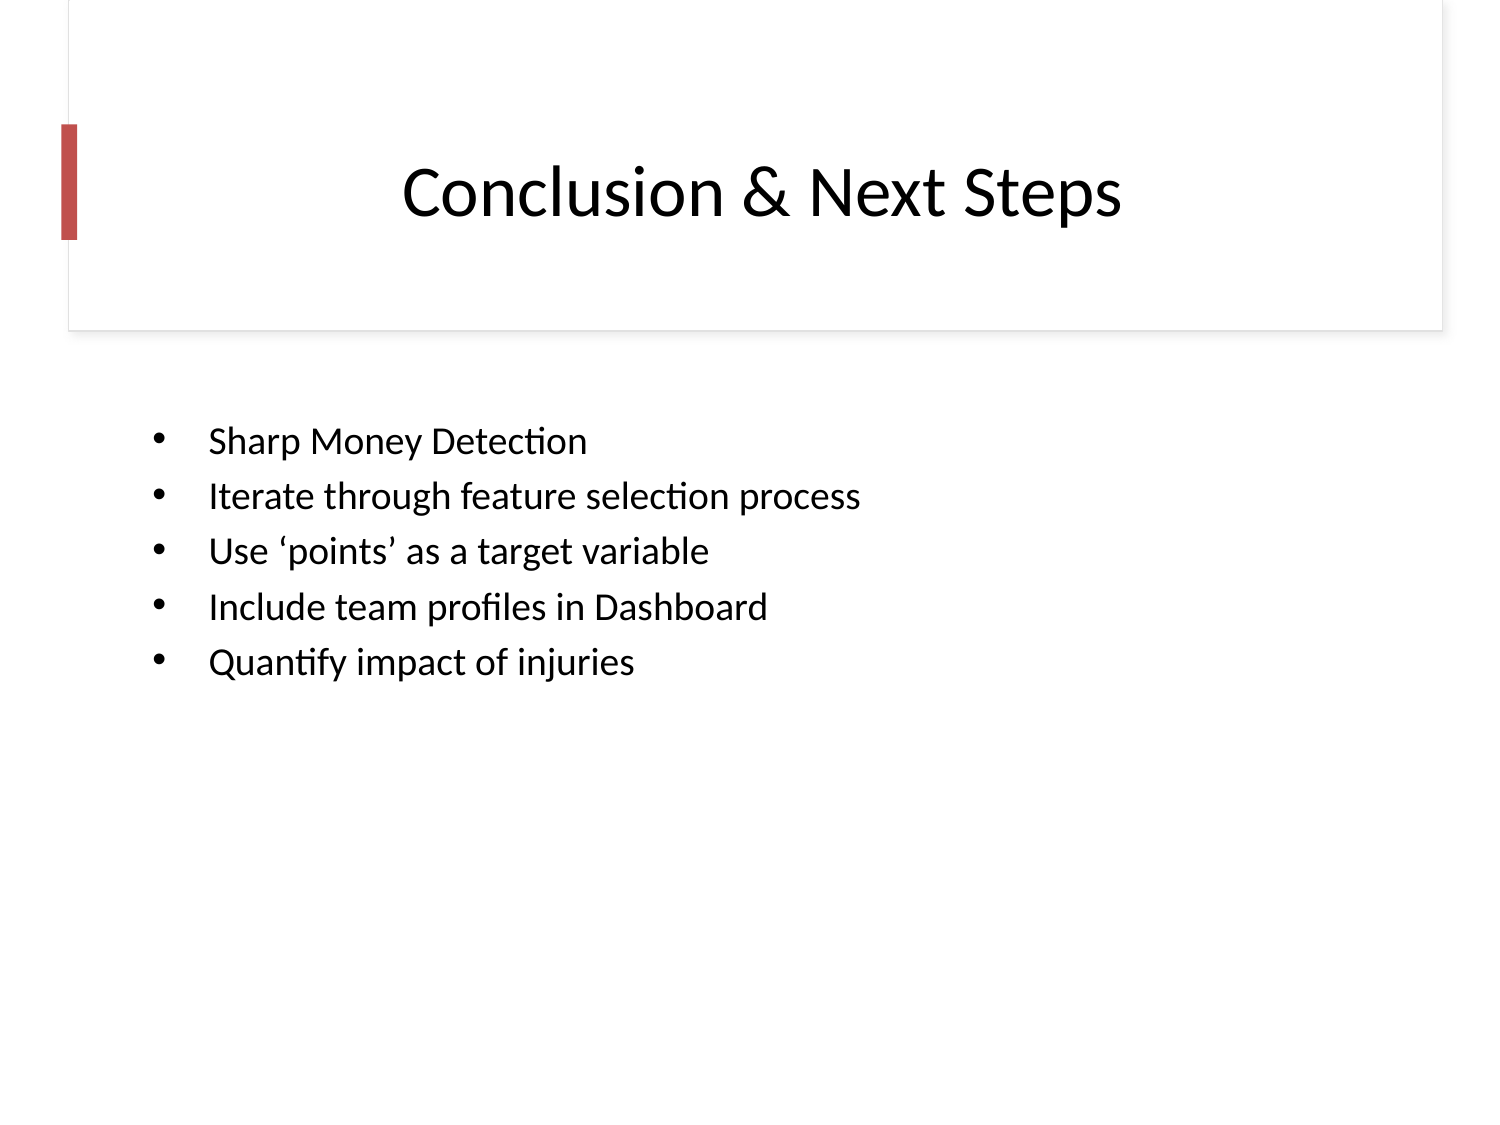

# Conclusion & Next Steps

Sharp Money Detection
Iterate through feature selection process
Use ‘points’ as a target variable
Include team profiles in Dashboard
Quantify impact of injuries